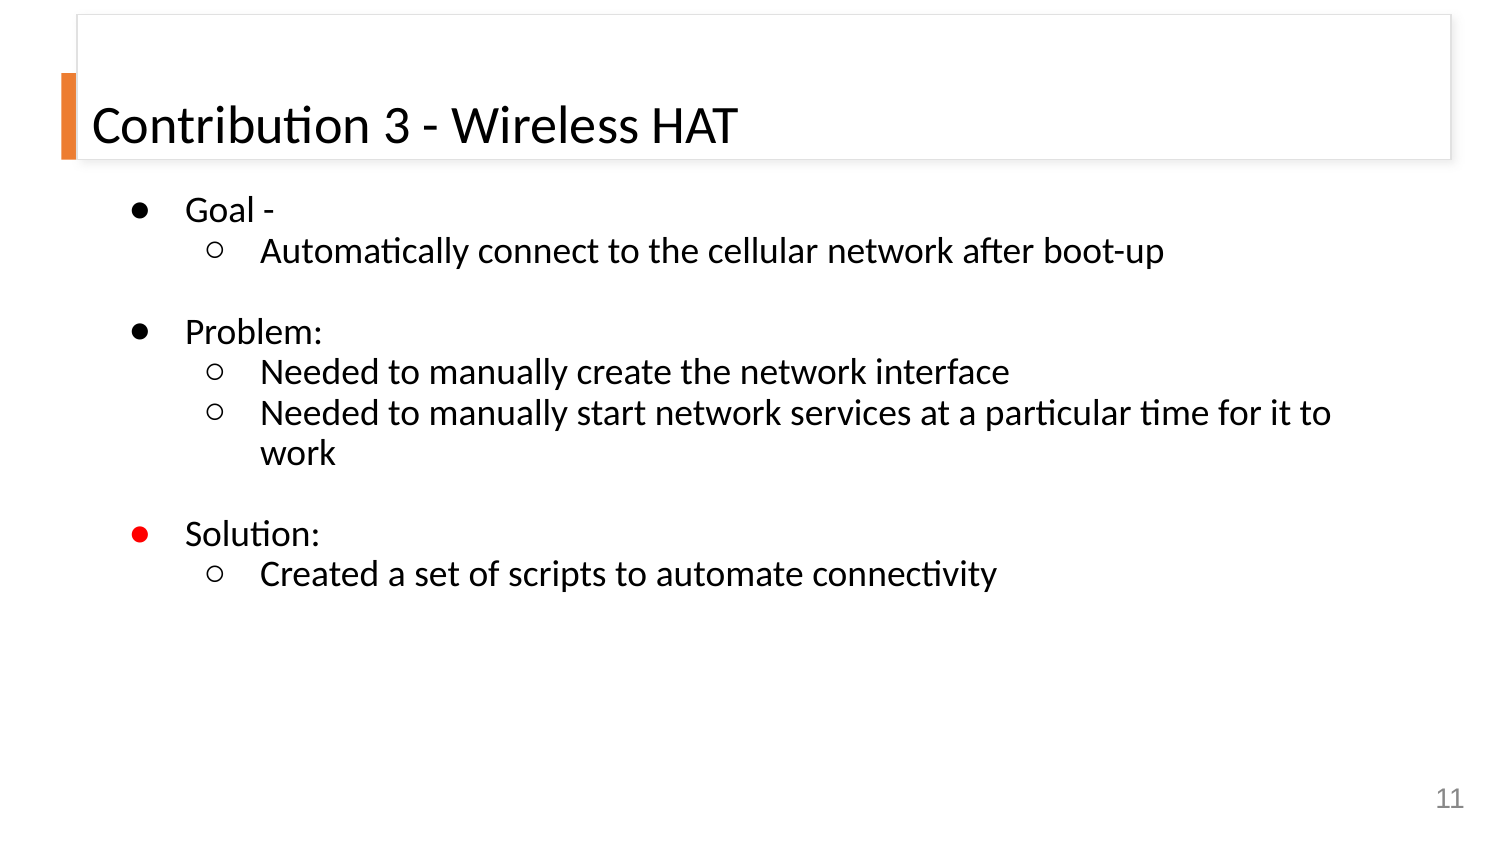

# Contribution 3 - Wireless HAT
Goal -
Automatically connect to the cellular network after boot-up
Problem:
Needed to manually create the network interface
Needed to manually start network services at a particular time for it to work
Solution:
Created a set of scripts to automate connectivity

11